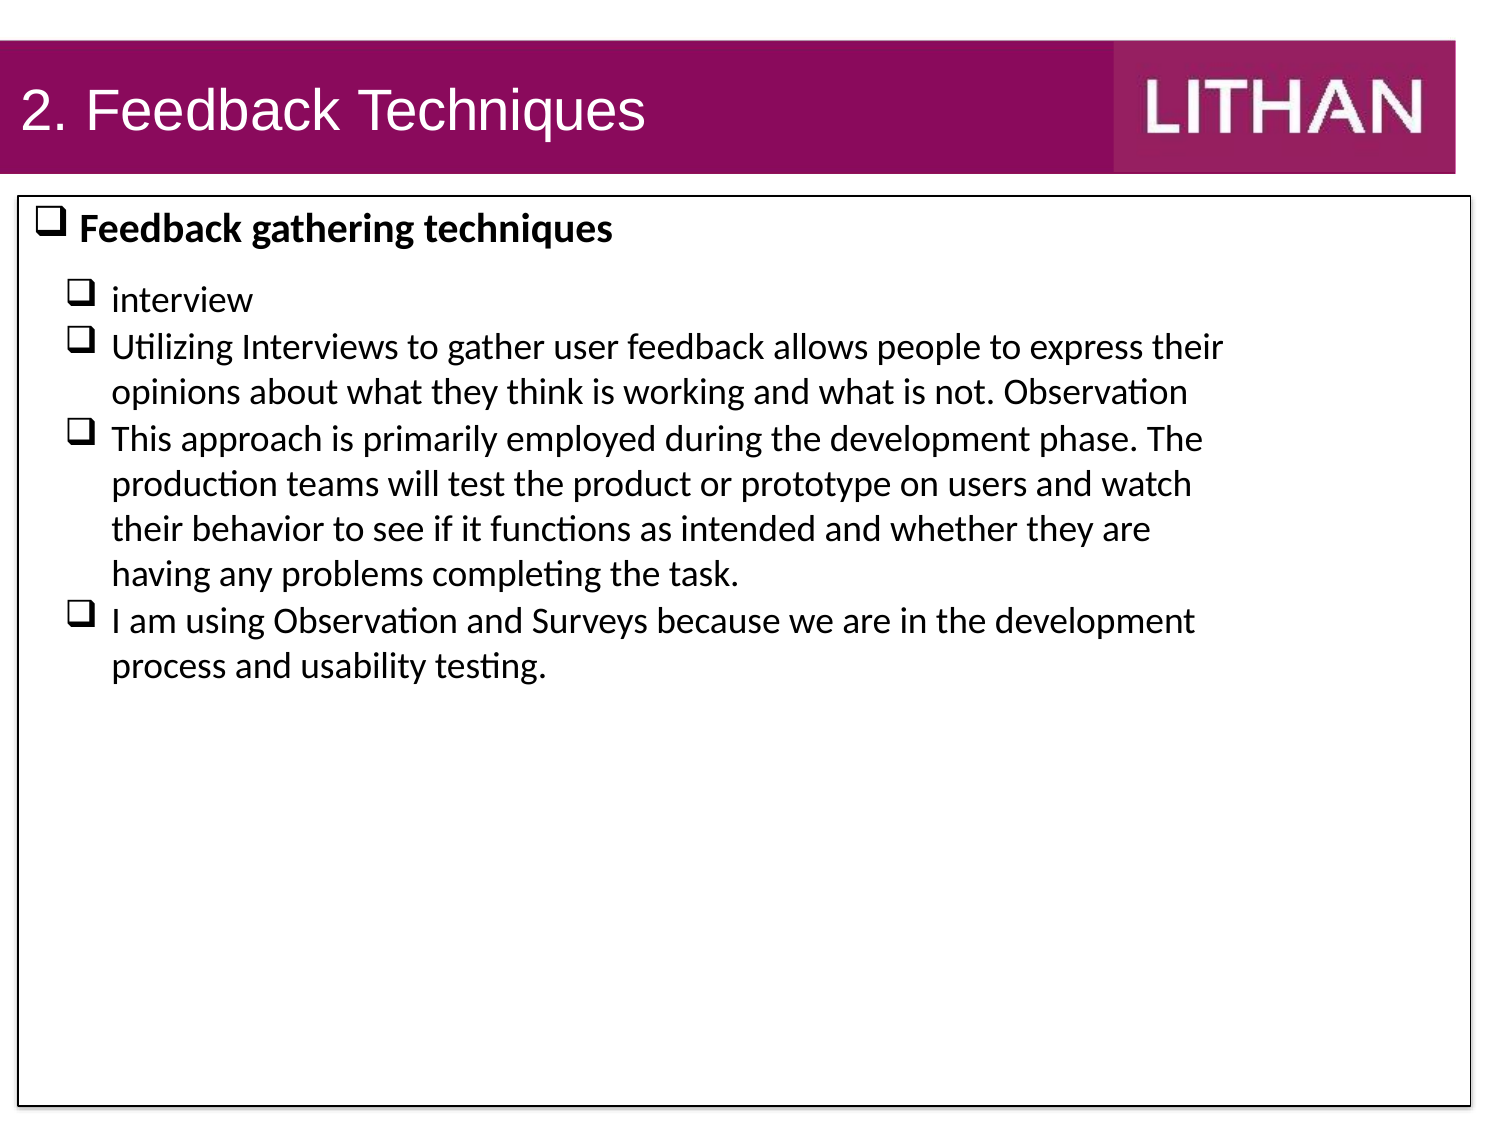

# 2. Feedback Techniques

Feedback gathering techniques
interview
Utilizing Interviews to gather user feedback allows people to express their opinions about what they think is working and what is not. Observation
This approach is primarily employed during the development phase. The production teams will test the product or prototype on users and watch their behavior to see if it functions as intended and whether they are having any problems completing the task.
I am using Observation and Surveys because we are in the development process and usability testing.